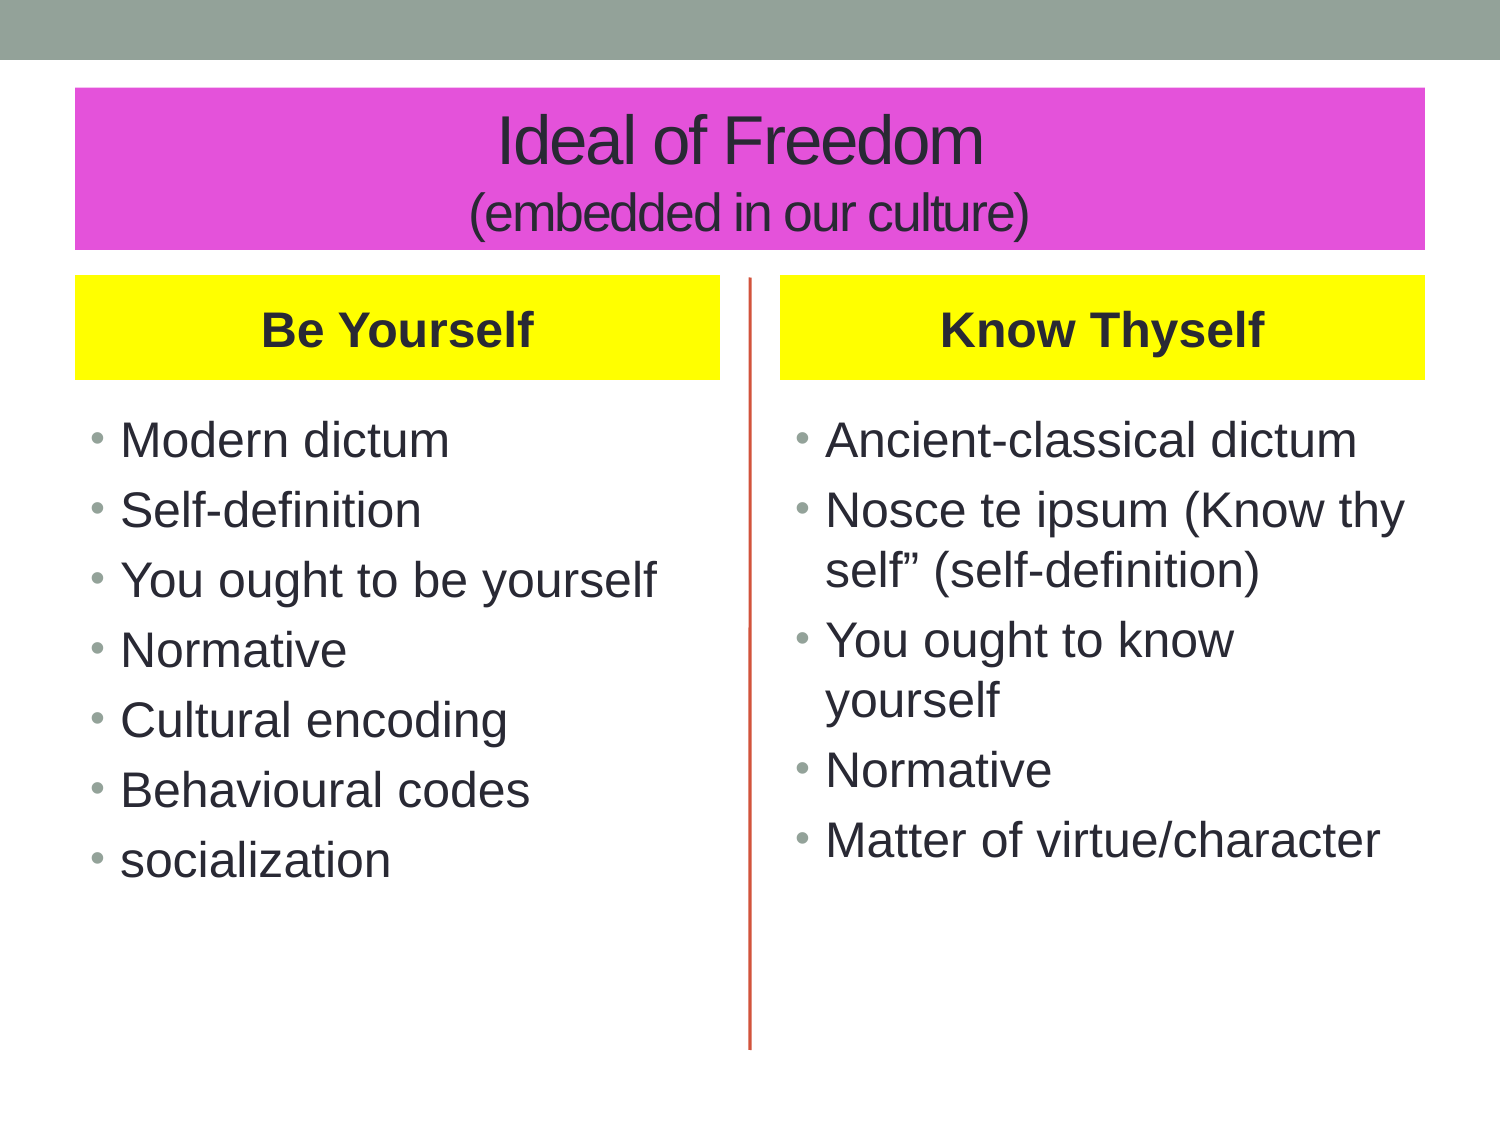

# Ideal of Freedom (embedded in our culture)
Be Yourself
Know Thyself
Modern dictum
Self-definition
You ought to be yourself
Normative
Cultural encoding
Behavioural codes
socialization

Ancient-classical dictum
Nosce te ipsum (Know thy self” (self-definition)
You ought to know yourself
Normative
Matter of virtue/character